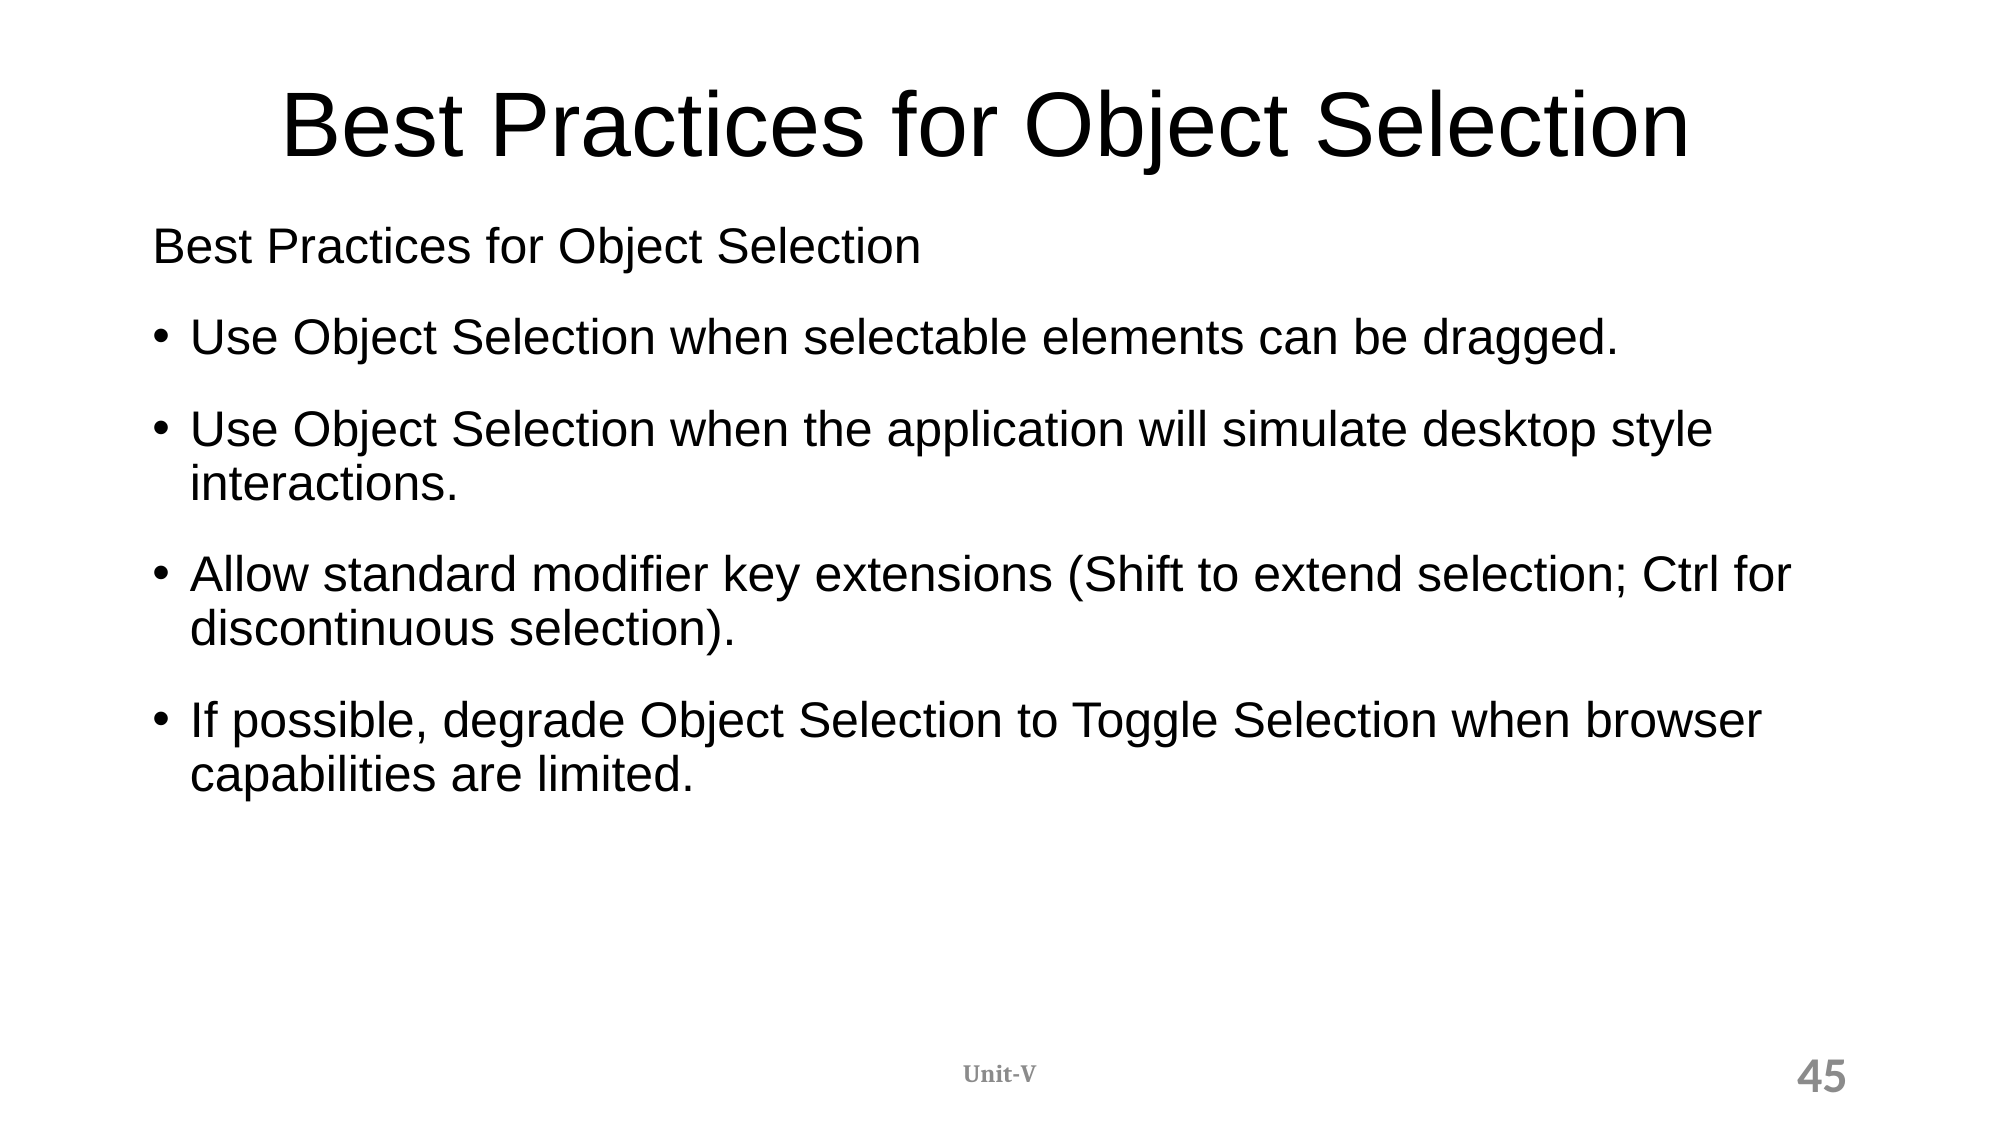

# Best Practices for Object Selection
Best Practices for Object Selection
Use Object Selection when selectable elements can be dragged.
Use Object Selection when the application will simulate desktop style interactions.
Allow standard modifier key extensions (Shift to extend selection; Ctrl for discontinuous selection).
If possible, degrade Object Selection to Toggle Selection when browser capabilities are limited.
Unit-V
45